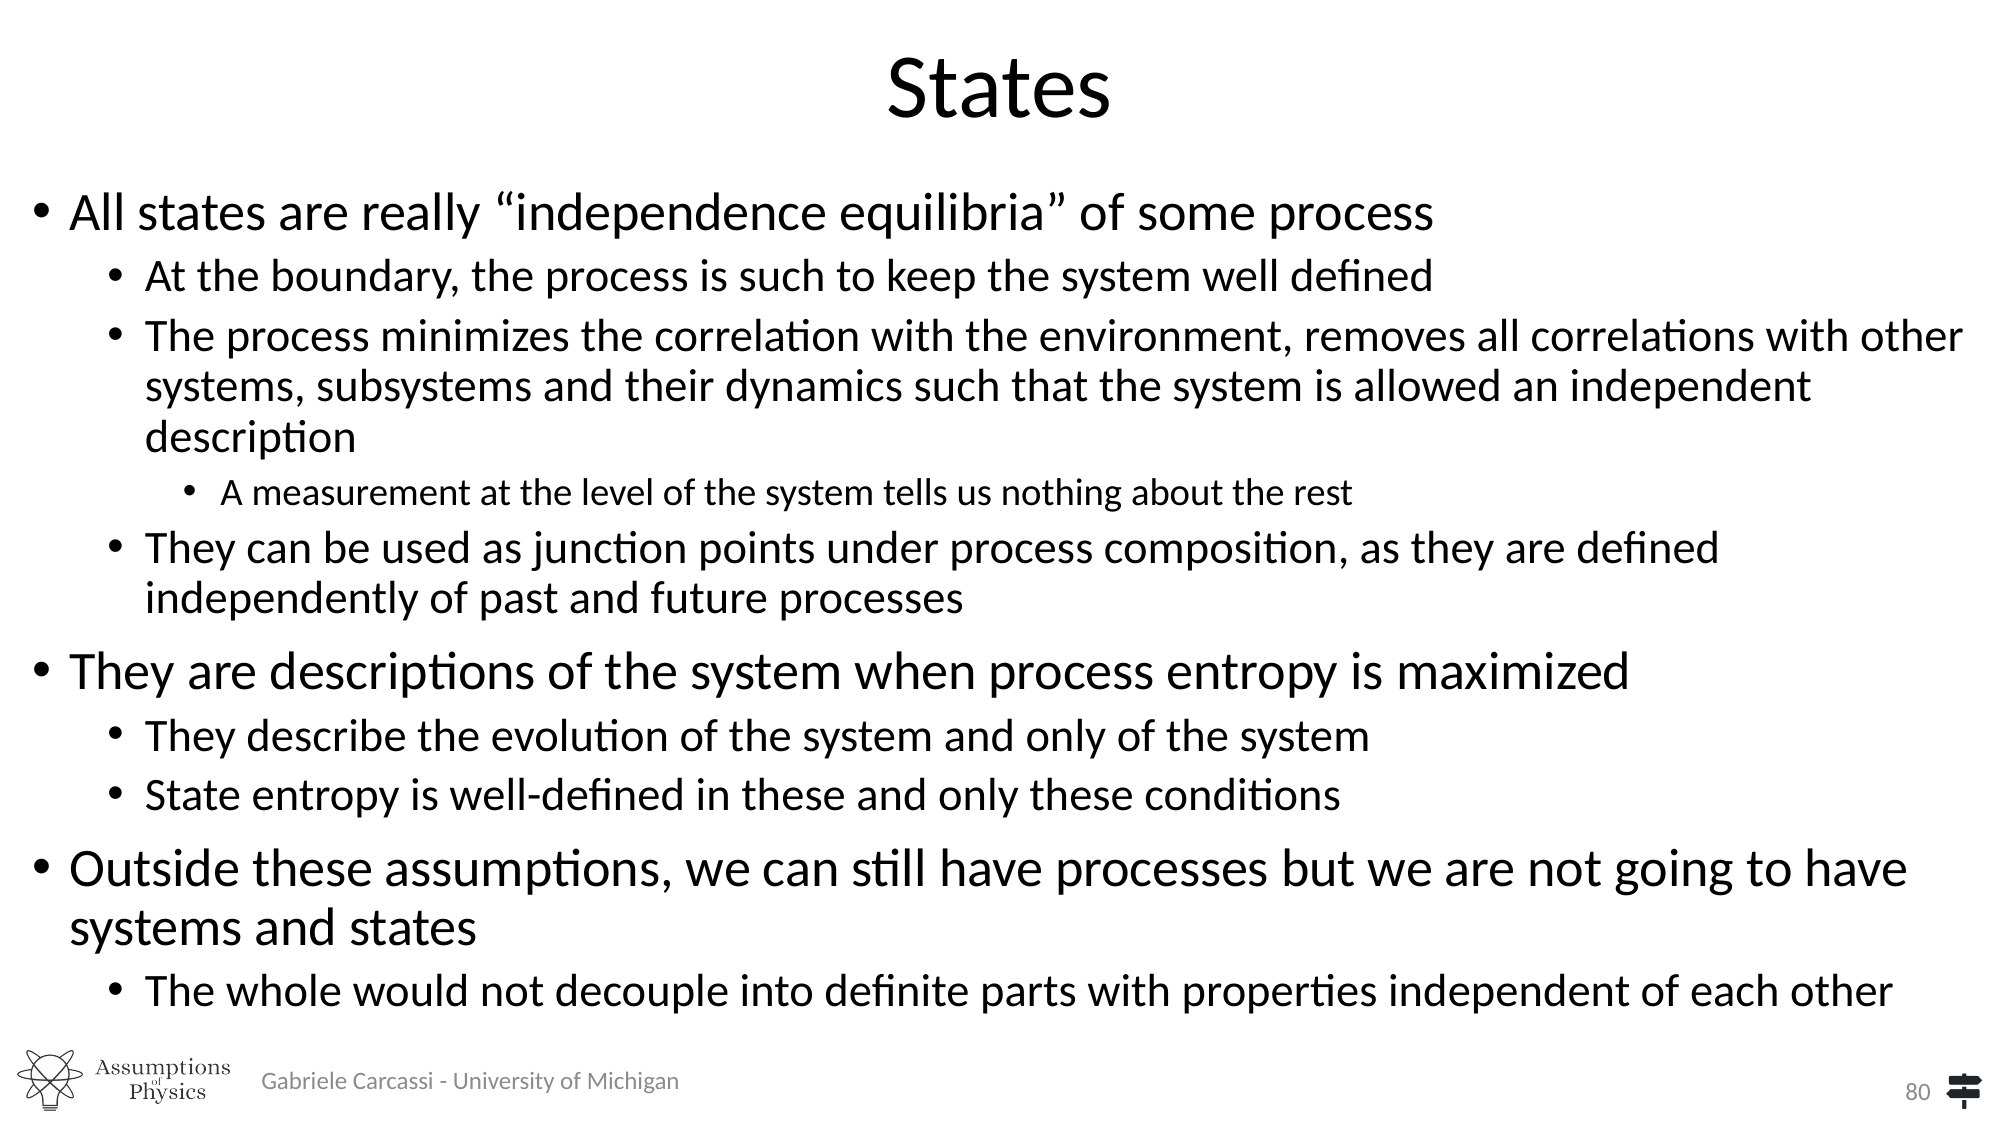

# States
All states are really “independence equilibria” of some process
At the boundary, the process is such to keep the system well defined
The process minimizes the correlation with the environment, removes all correlations with other systems, subsystems and their dynamics such that the system is allowed an independent description
A measurement at the level of the system tells us nothing about the rest
They can be used as junction points under process composition, as they are defined independently of past and future processes
They are descriptions of the system when process entropy is maximized
They describe the evolution of the system and only of the system
State entropy is well-defined in these and only these conditions
Outside these assumptions, we can still have processes but we are not going to have systems and states
The whole would not decouple into definite parts with properties independent of each other
Gabriele Carcassi - University of Michigan
80